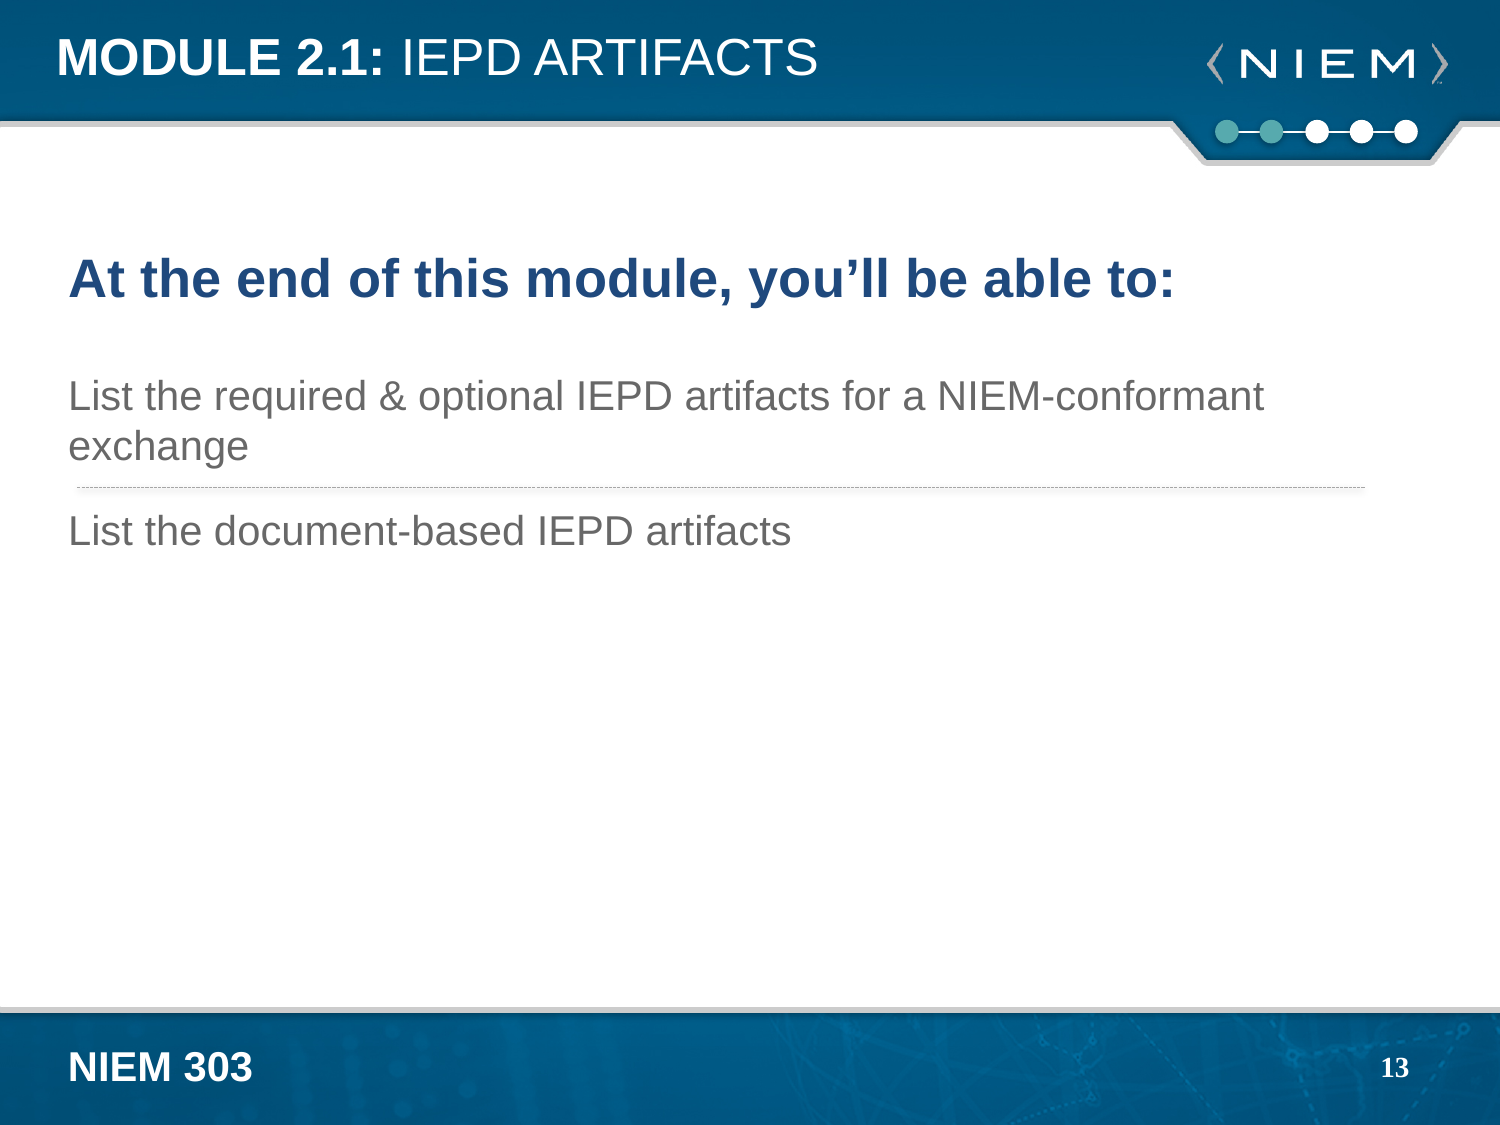

# Module 2.1: IEPD Artifacts

At the end of this module, you’ll be able to:
List the required & optional IEPD artifacts for a NIEM-conformant exchange
List the document-based IEPD artifacts
13